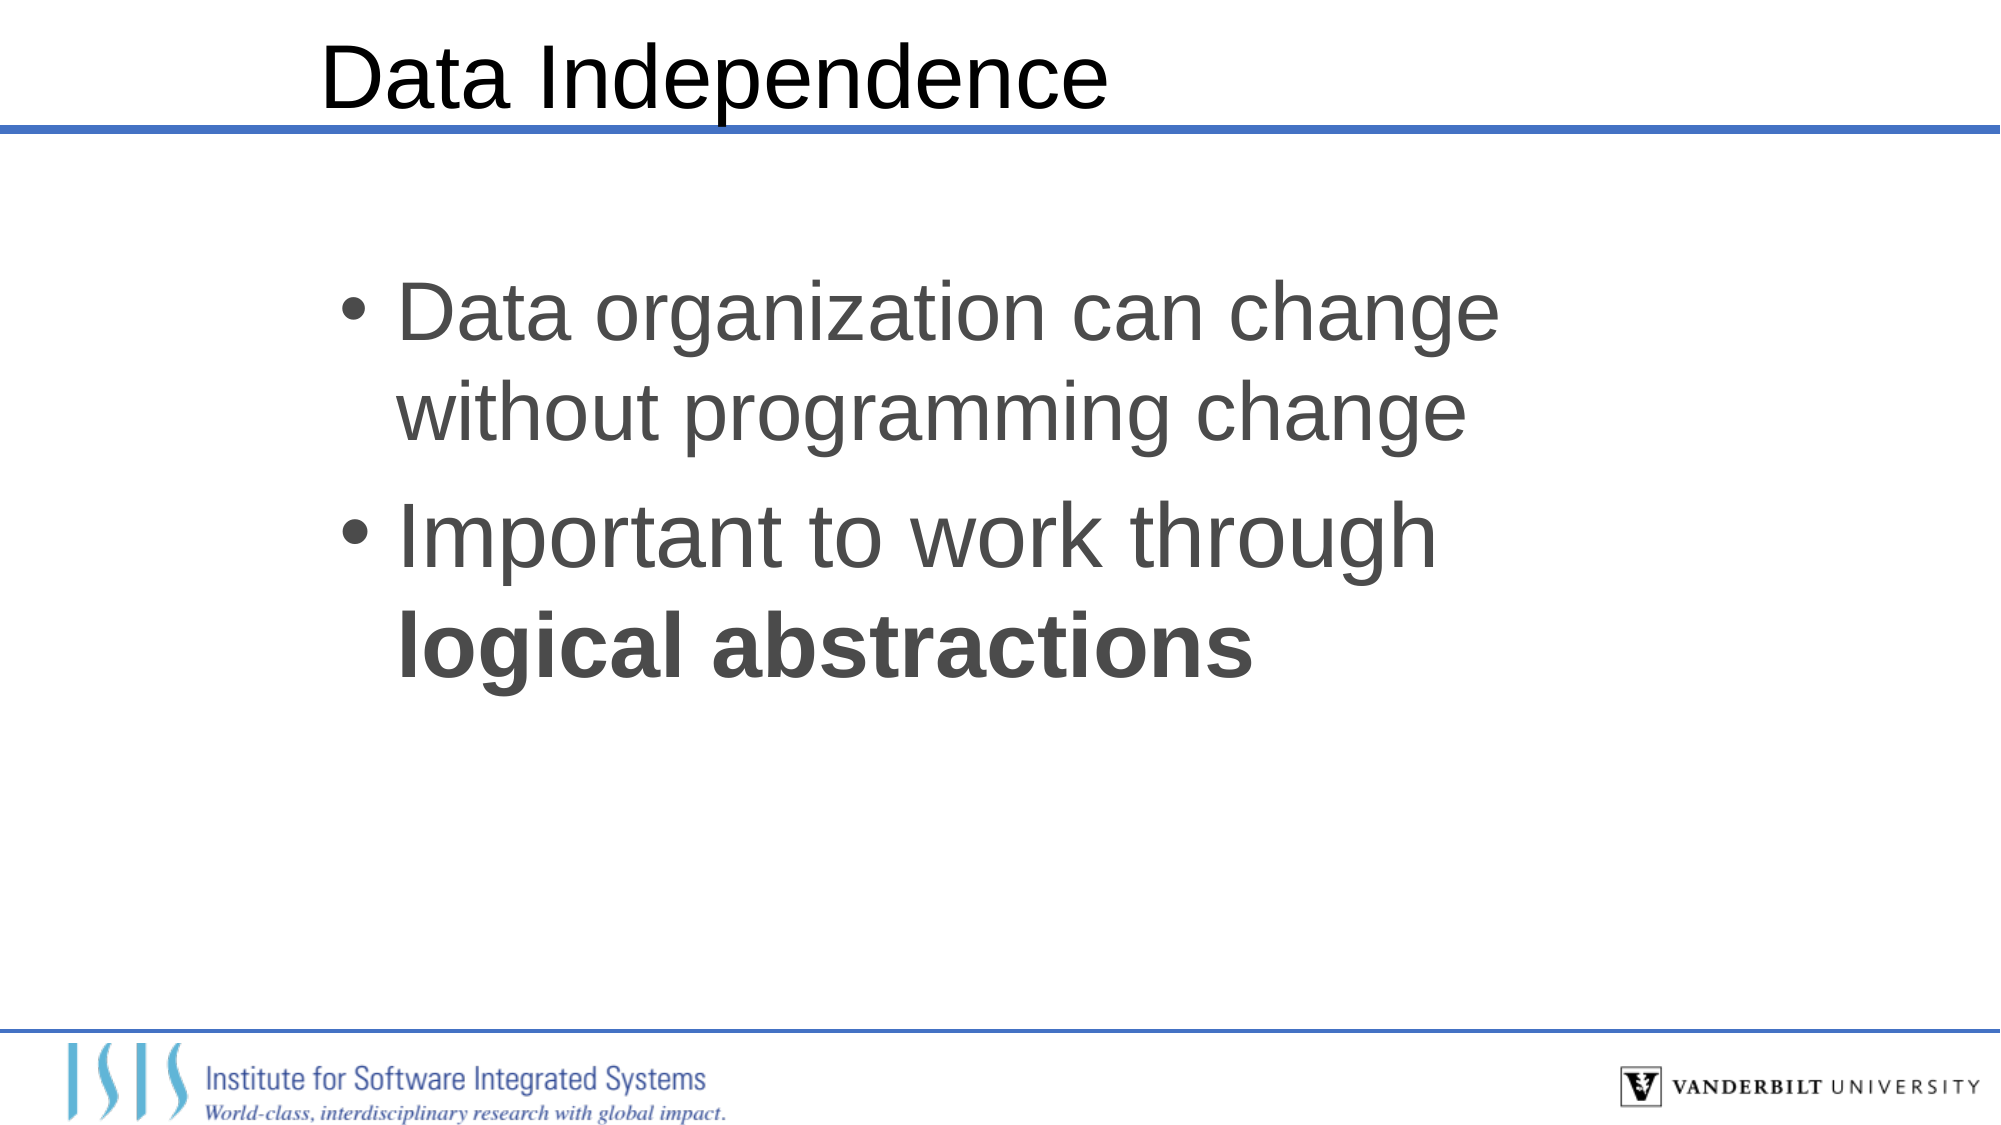

# Data Independence
Data organization can change without programming change
Important to work through logical abstractions